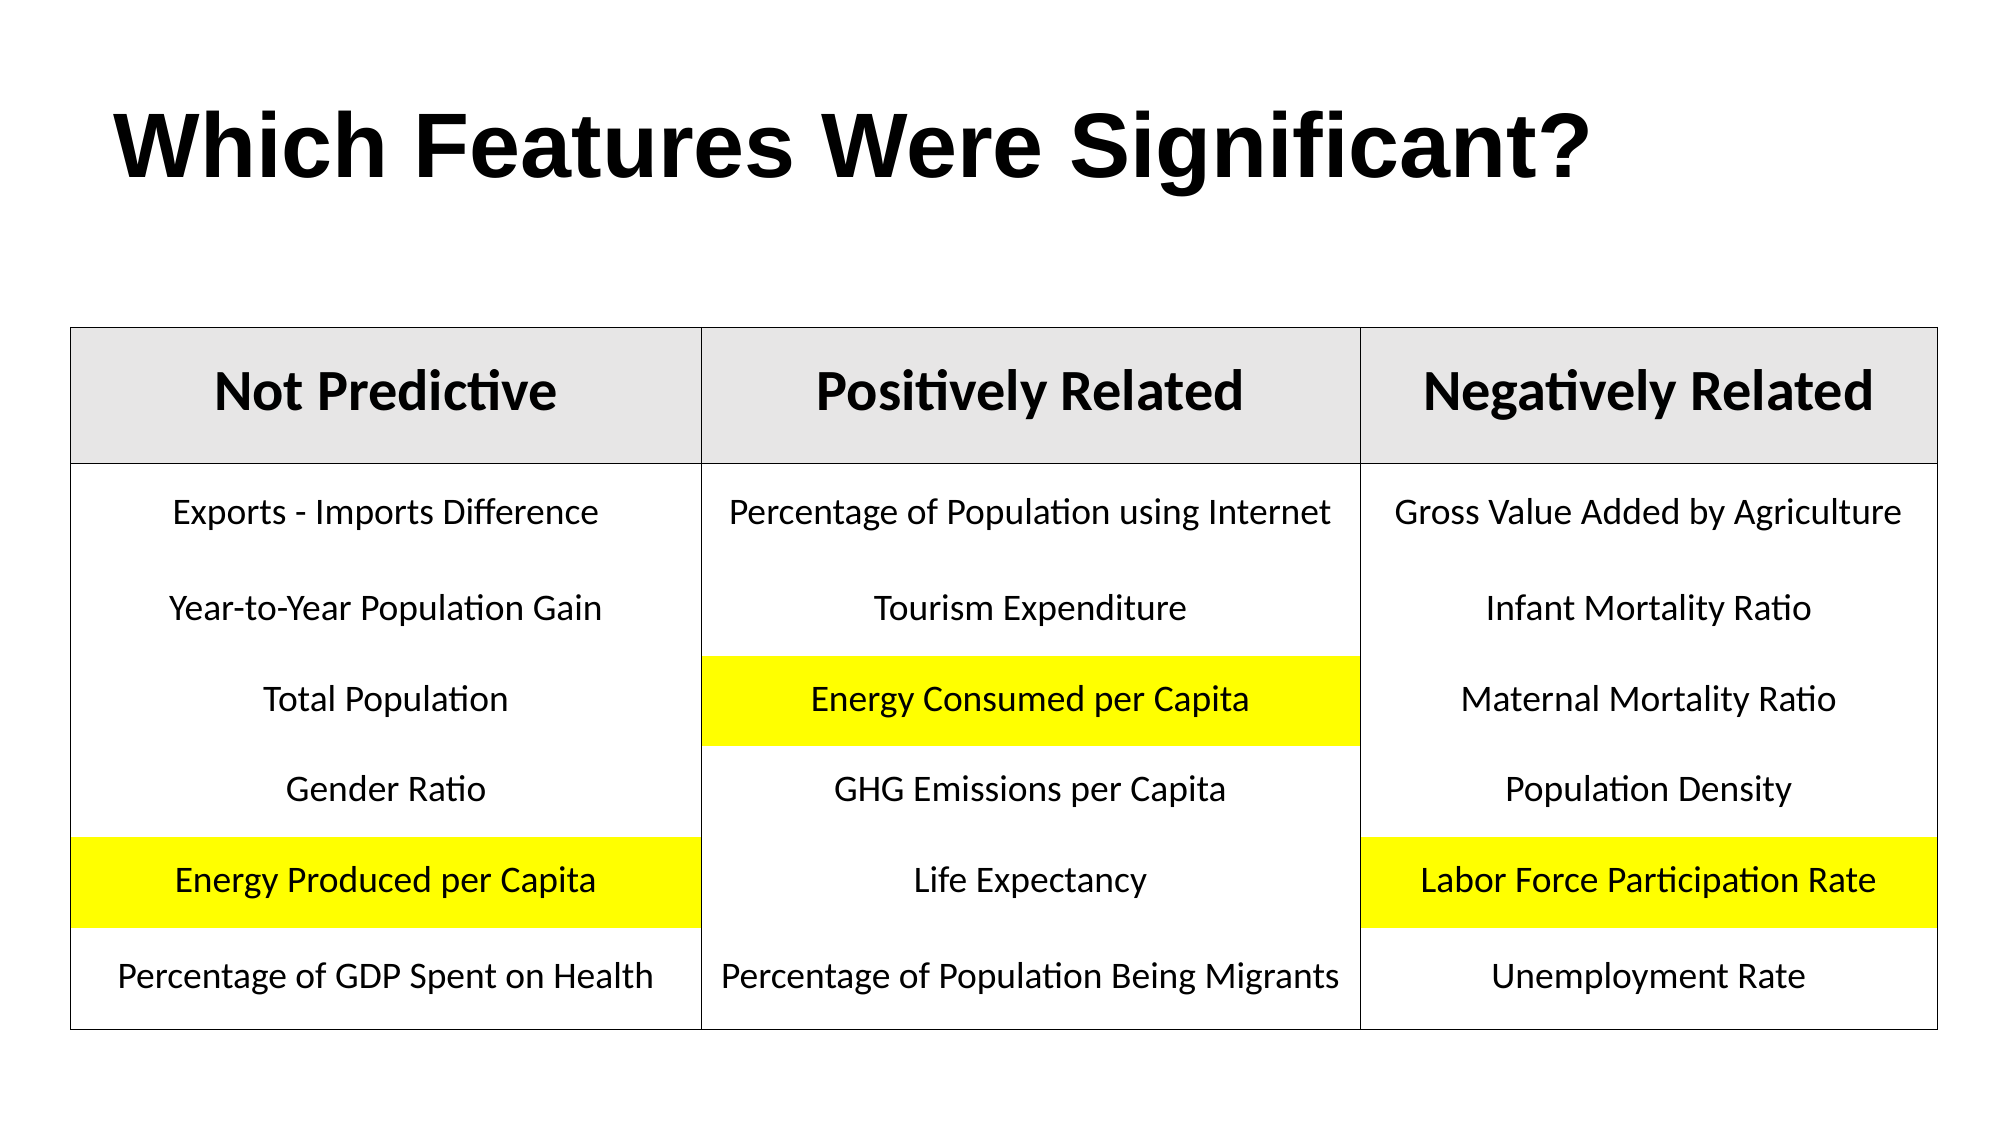

# Which Features Were Significant?
| Not Predictive | Positively Related | Negatively Related |
| --- | --- | --- |
| Exports - Imports Difference | Percentage of Population using Internet | Gross Value Added by Agriculture |
| Year-to-Year Population Gain | Tourism Expenditure | Infant Mortality Ratio |
| Total Population | Energy Consumed per Capita | Maternal Mortality Ratio |
| Gender Ratio | GHG Emissions per Capita | Population Density |
| Energy Produced per Capita | Life Expectancy | Labor Force Participation Rate |
| Percentage of GDP Spent on Health | Percentage of Population Being Migrants | Unemployment Rate |